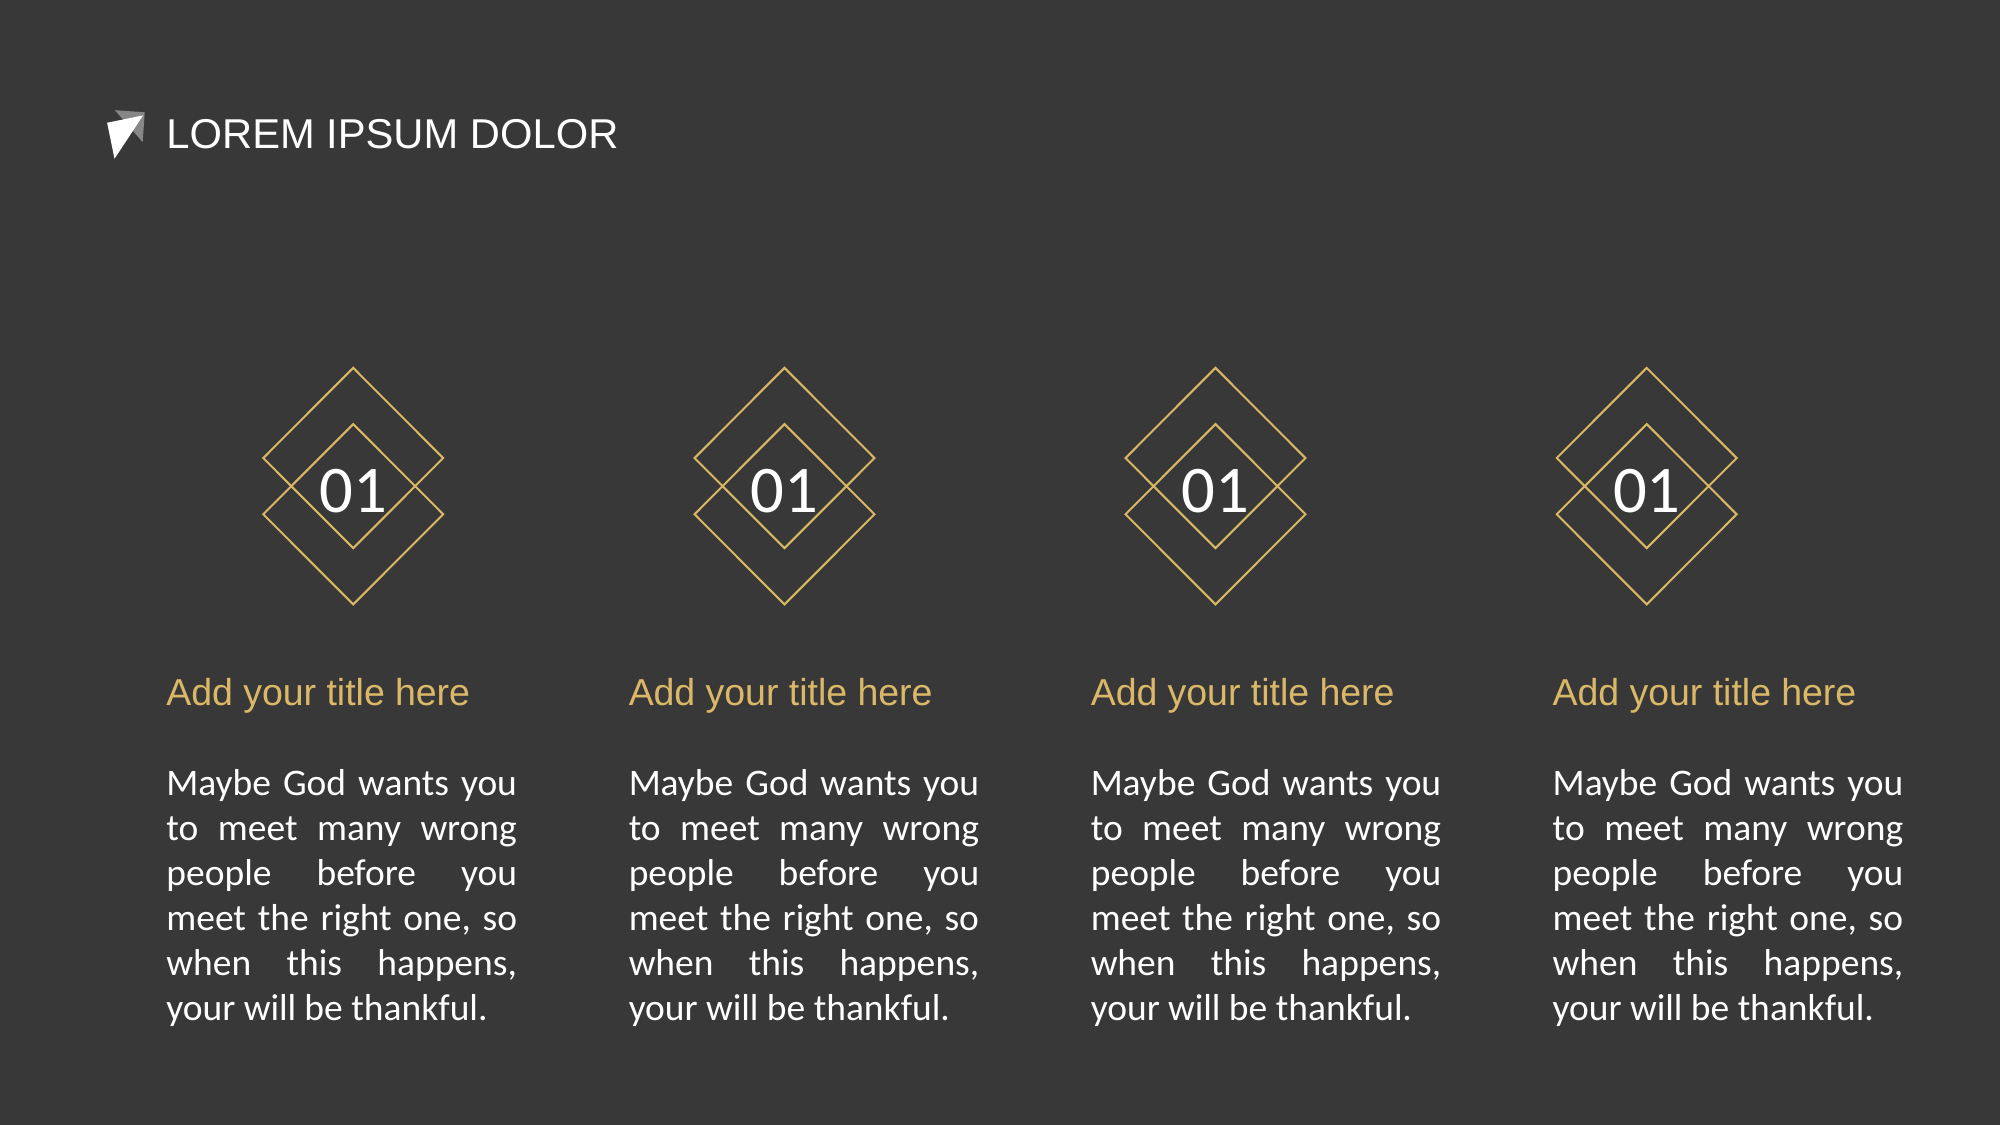

LOREM IPSUM DOLOR

01
01
01
01
Add your title here
Maybe God wants you to meet many wrong people before you meet the right one, so when this happens, your will be thankful.
Add your title here
Maybe God wants you to meet many wrong people before you meet the right one, so when this happens, your will be thankful.
Add your title here
Maybe God wants you to meet many wrong people before you meet the right one, so when this happens, your will be thankful.
Add your title here
Maybe God wants you to meet many wrong people before you meet the right one, so when this happens, your will be thankful.